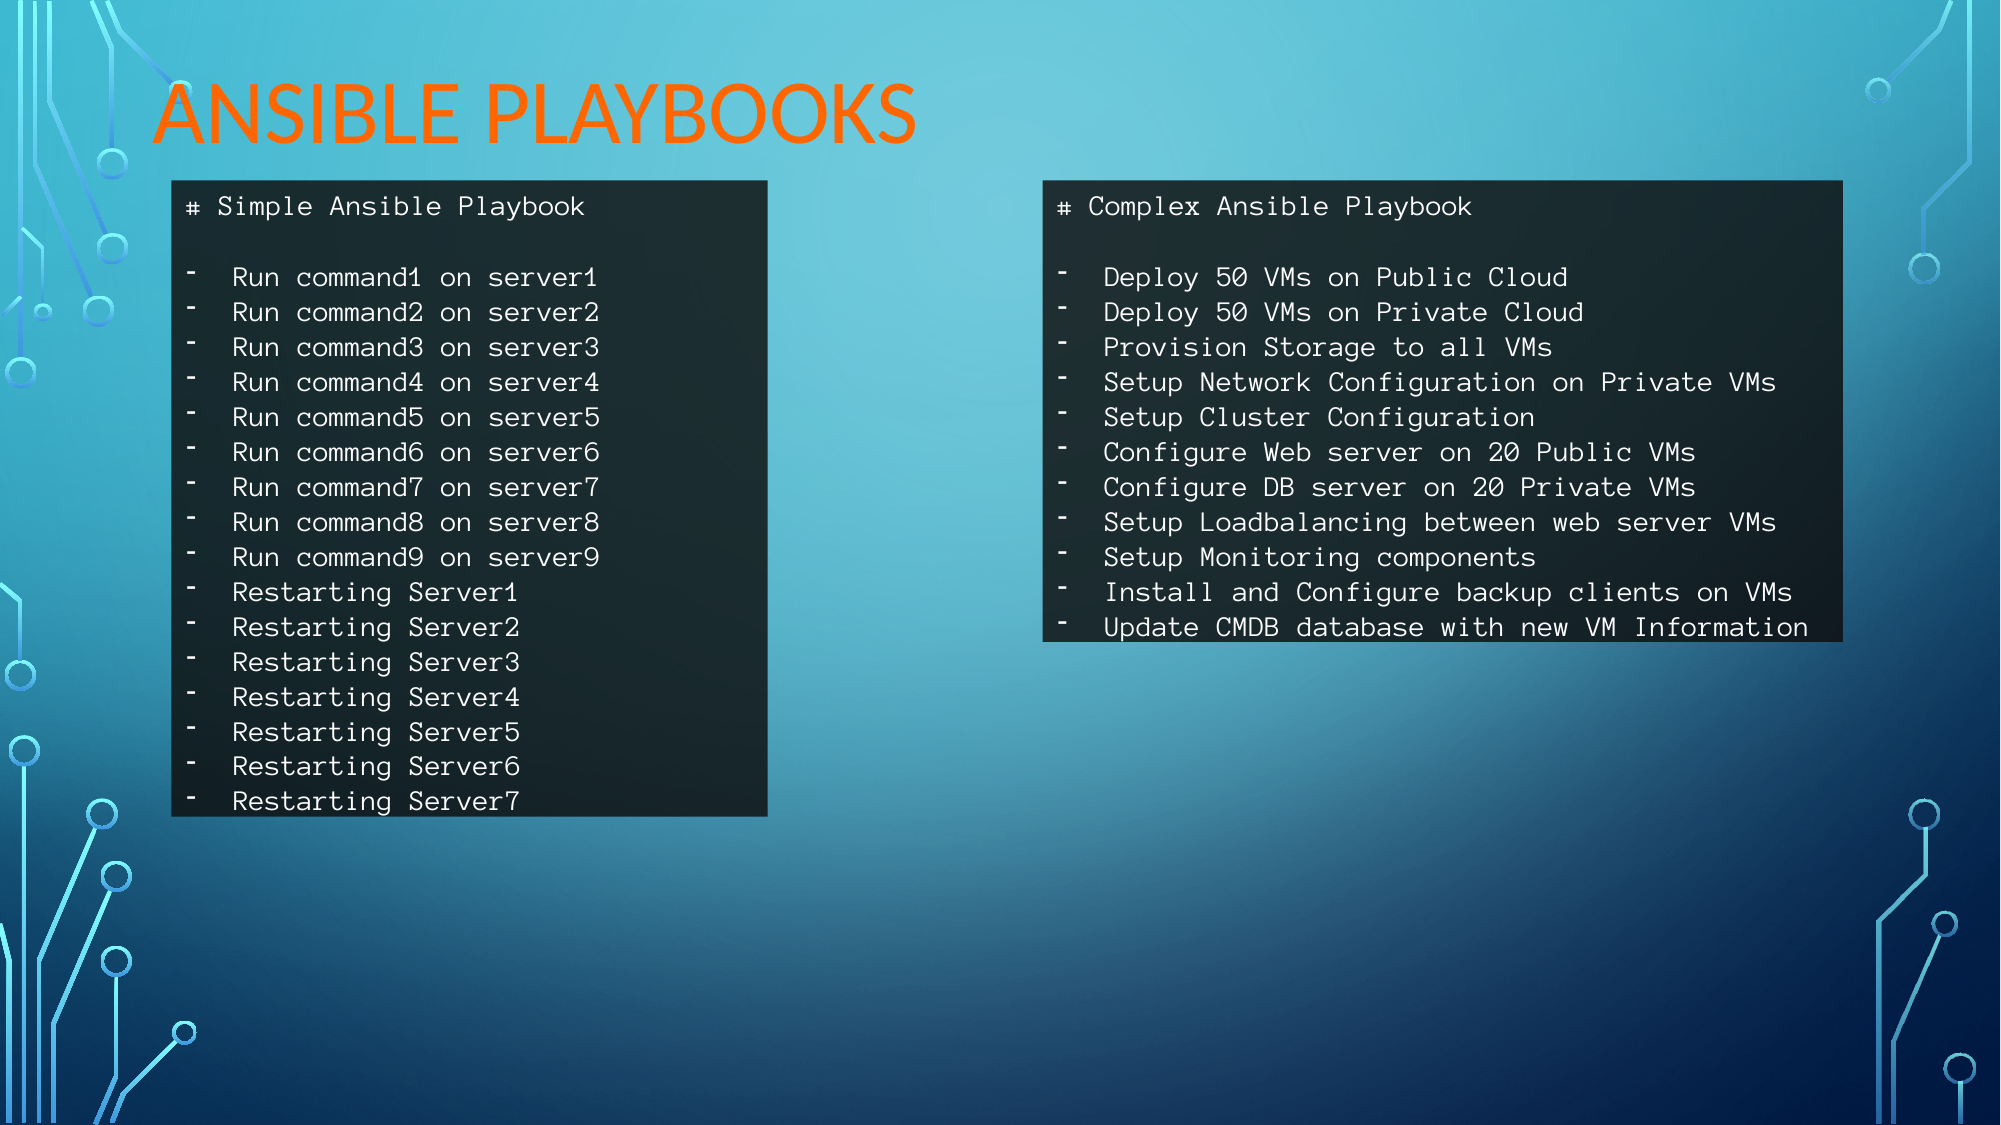

# Ansible playbooks
# Simple Ansible Playbook

Run command1 on server1
Run command2 on server2
Run command3 on server3
Run command4 on server4
Run command5 on server5
Run command6 on server6
Run command7 on server7
Run command8 on server8
Run command9 on server9
Restarting Server1
Restarting Server2
Restarting Server3
Restarting Server4
Restarting Server5
Restarting Server6
Restarting Server7
# Complex Ansible Playbook

Deploy 50 VMs on Public Cloud
Deploy 50 VMs on Private Cloud
Provision Storage to all VMs
Setup Network Configuration on Private VMs
Setup Cluster Configuration
Configure Web server on 20 Public VMs
Configure DB server on 20 Private VMs
Setup Loadbalancing between web server VMs
Setup Monitoring components
Install and Configure backup clients on VMs
Update CMDB database with new VM Information